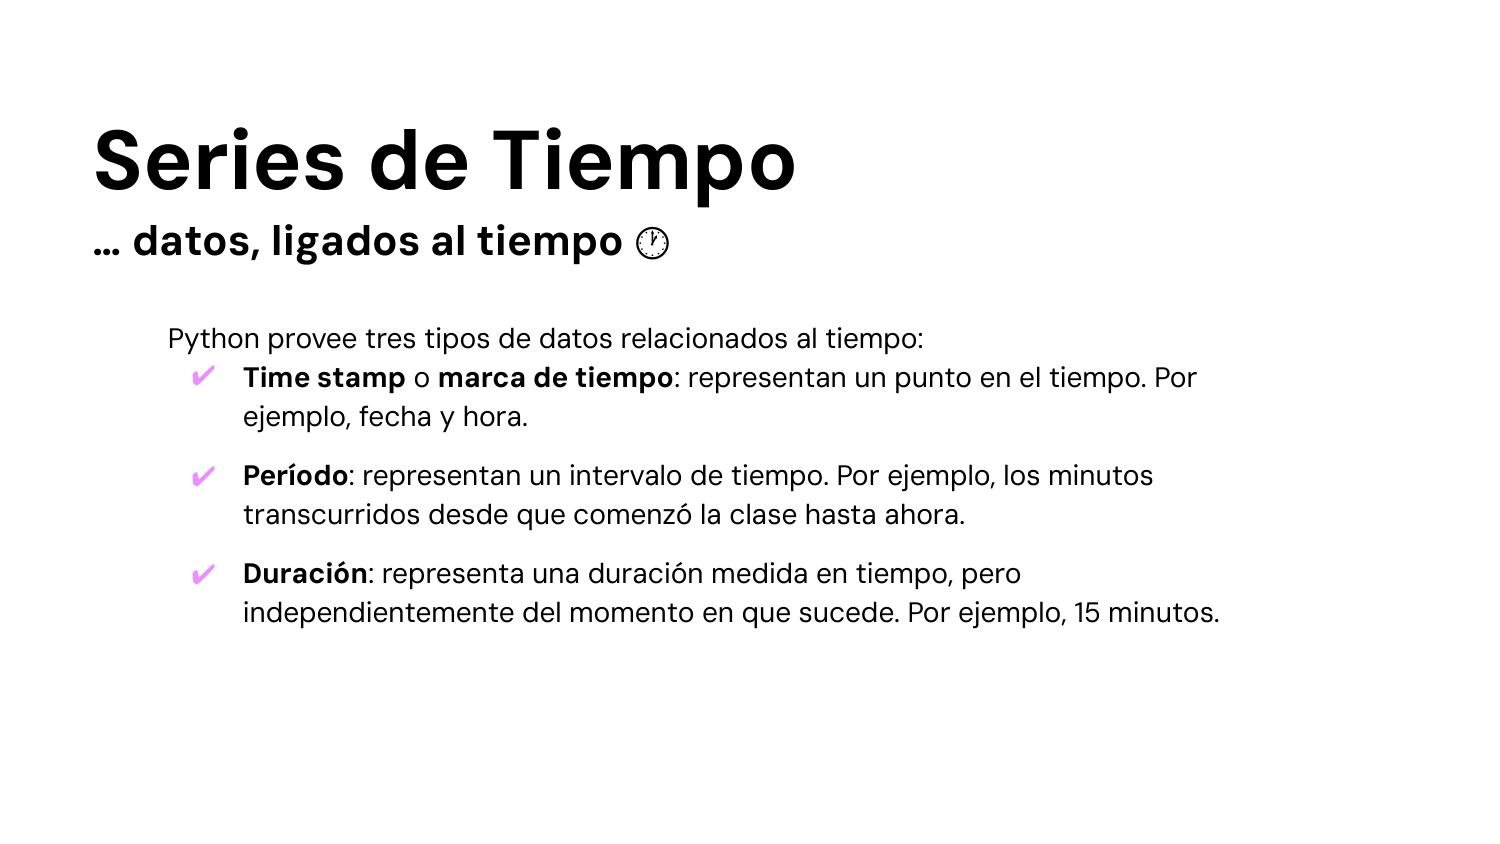

Series de Tiempo
… datos, ligados al tiempo 🕐
Python provee tres tipos de datos relacionados al tiempo:
Time stamp o marca de tiempo: representan un punto en el tiempo. Por ejemplo, fecha y hora.
Período: representan un intervalo de tiempo. Por ejemplo, los minutos transcurridos desde que comenzó la clase hasta ahora.
Duración: representa una duración medida en tiempo, pero independientemente del momento en que sucede. Por ejemplo, 15 minutos.